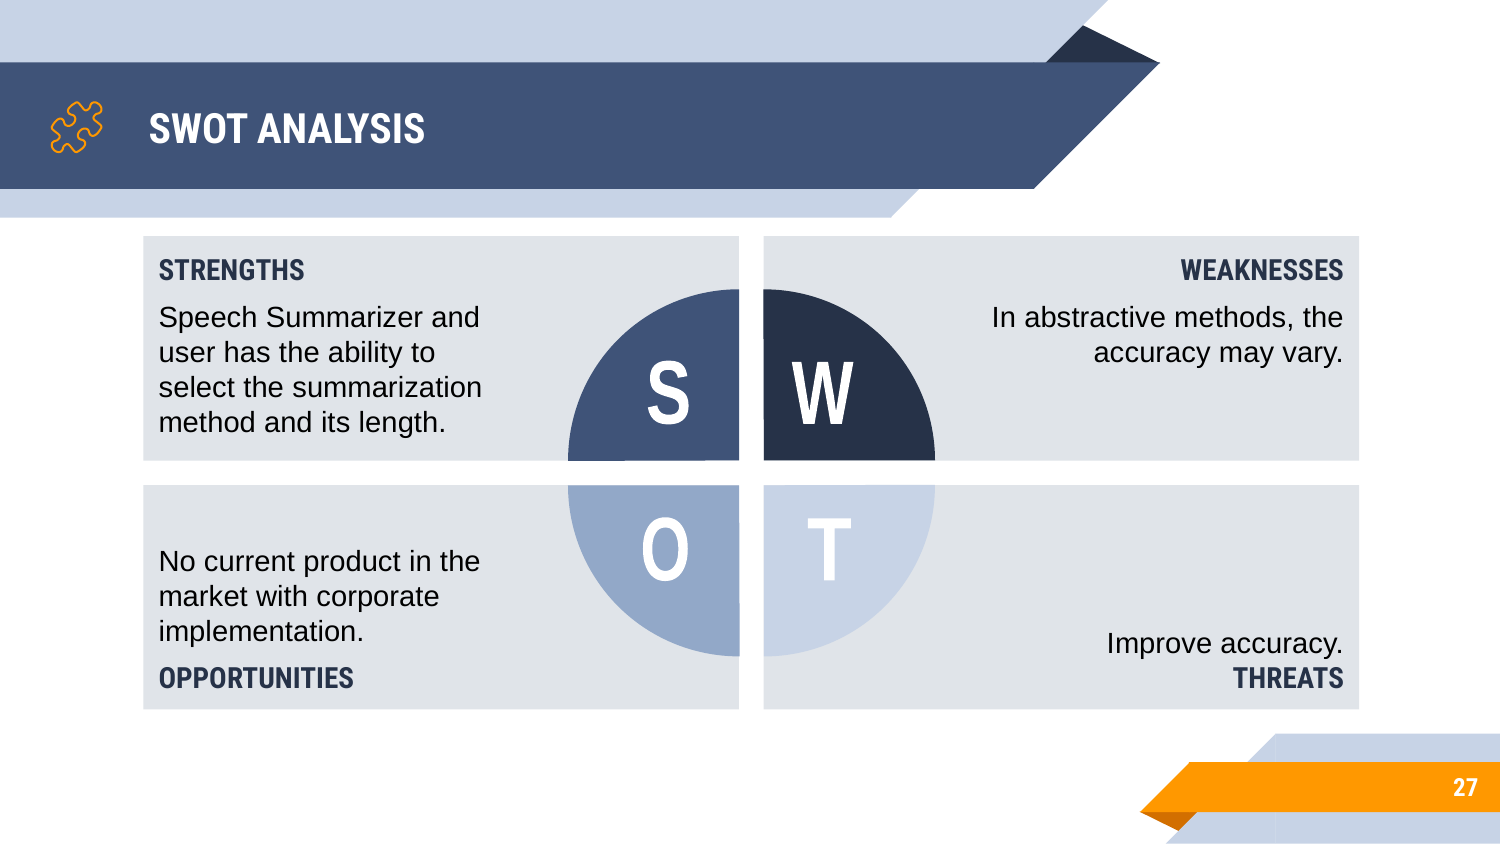

# SWOT ANALYSIS

STRENGTHS
Speech Summarizer and user has the ability to select the summarization method and its length.

WEAKNESSES
In abstractive methods, the accuracy may vary.

S
W

No current product in the market with corporate implementation.
OPPORTUNITIES
Improve accuracy. THREATS
O
T
27